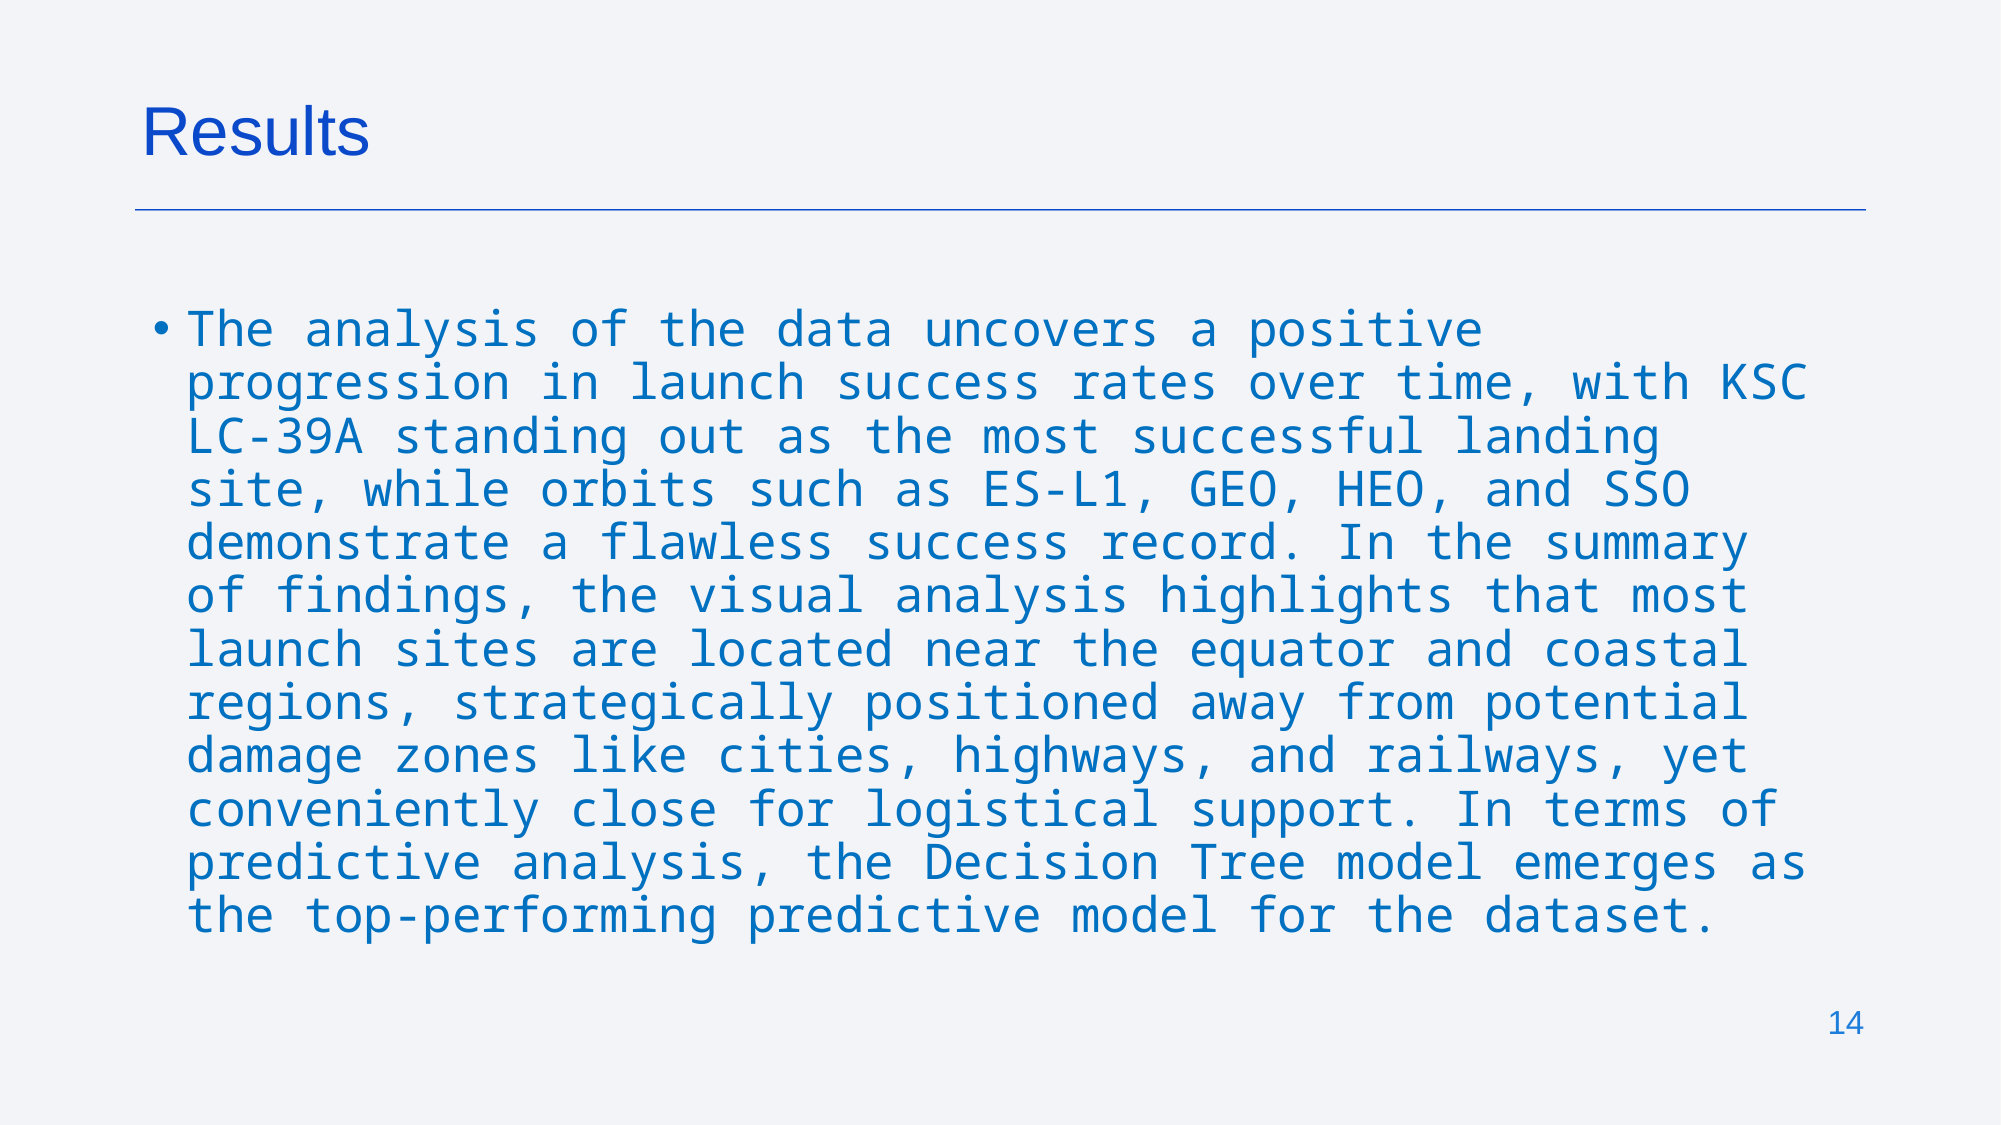

Results
The analysis of the data uncovers a positive progression in launch success rates over time, with KSC LC-39A standing out as the most successful landing site, while orbits such as ES-L1, GEO, HEO, and SSO demonstrate a flawless success record. In the summary of findings, the visual analysis highlights that most launch sites are located near the equator and coastal regions, strategically positioned away from potential damage zones like cities, highways, and railways, yet conveniently close for logistical support. In terms of predictive analysis, the Decision Tree model emerges as the top-performing predictive model for the dataset.

14